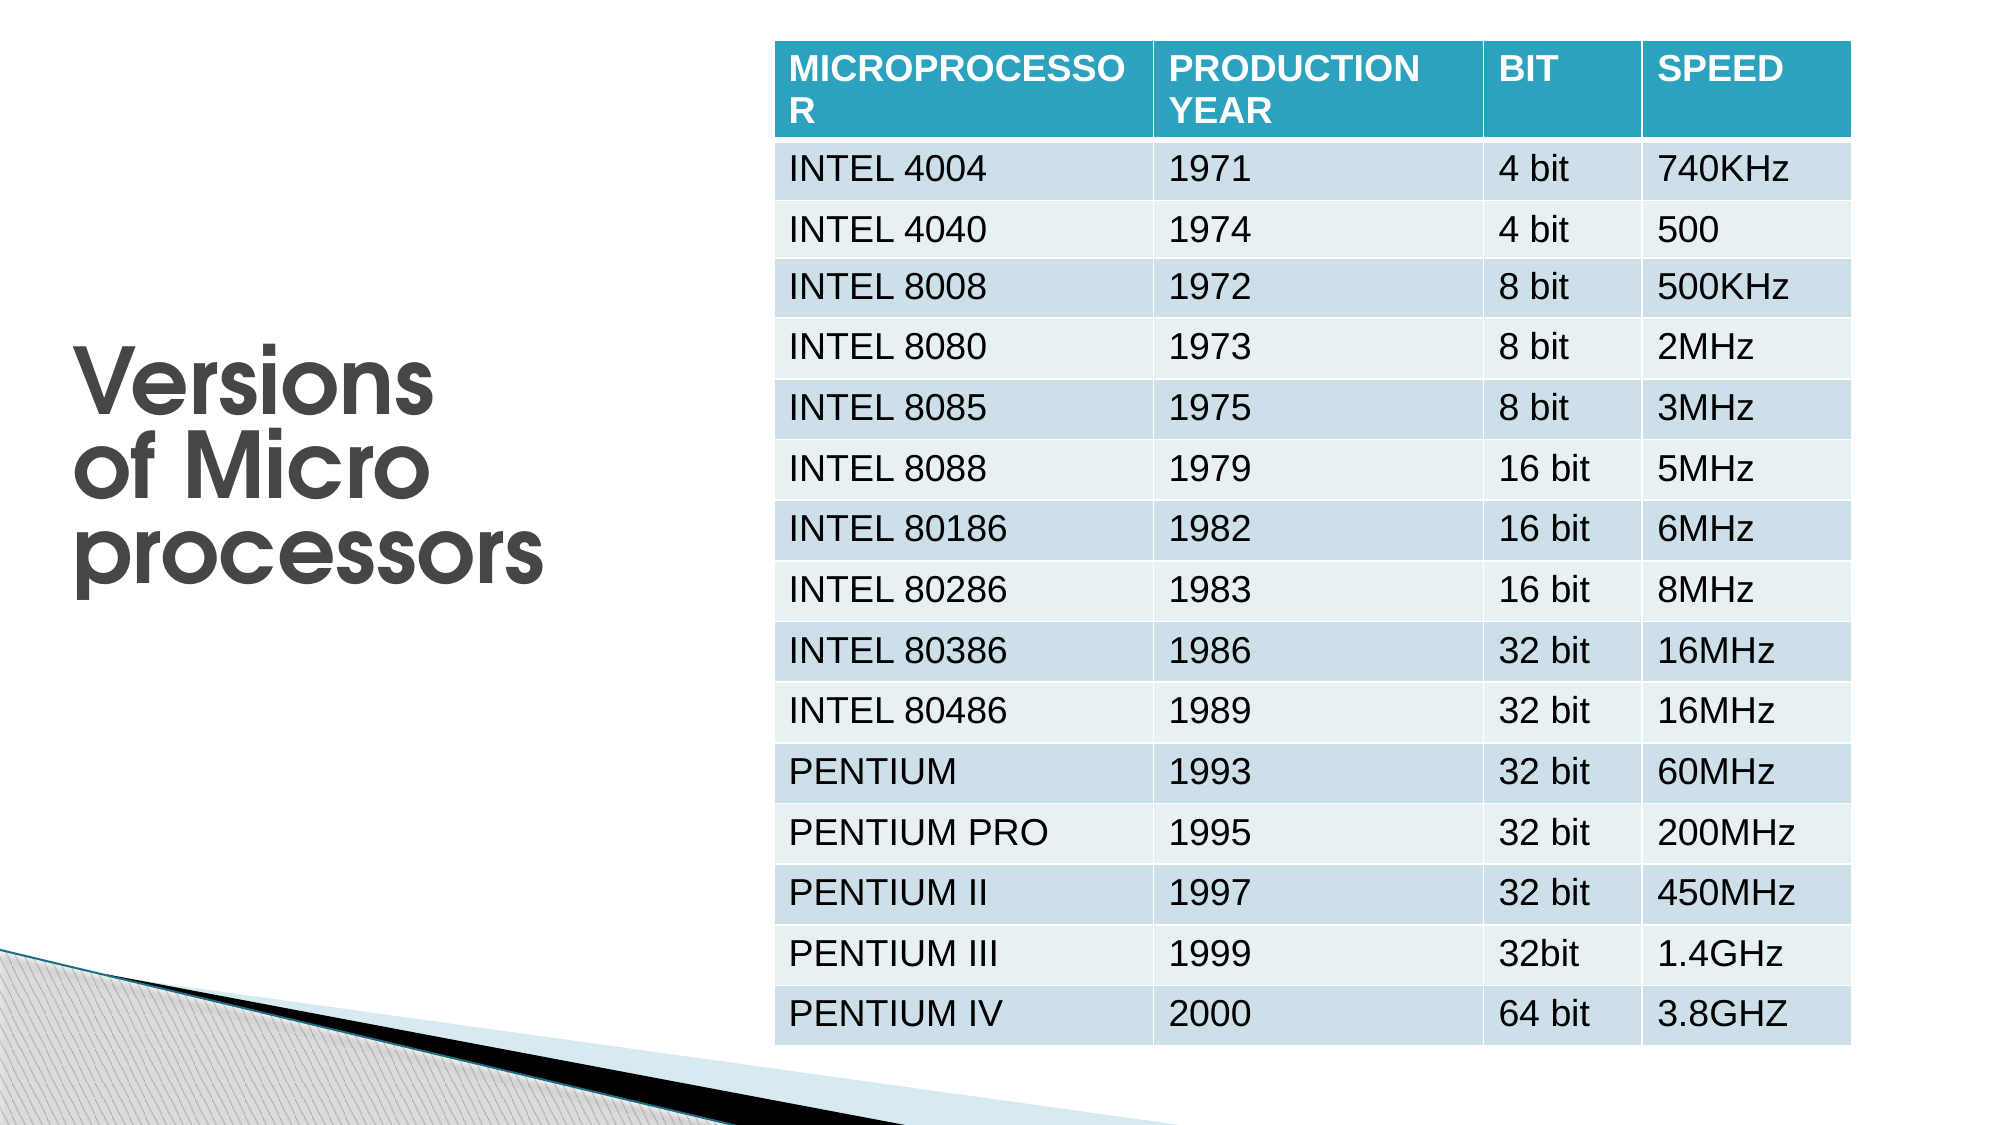

| MICROPROCESSOR | PRODUCTION YEAR | BIT | SPEED |
| --- | --- | --- | --- |
| INTEL 4004 | 1971 | 4 bit | 740KHz |
| INTEL 4040 | 1974 | 4 bit | 500 |
| INTEL 8008 | 1972 | 8 bit | 500KHz |
| INTEL 8080 | 1973 | 8 bit | 2MHz |
| INTEL 8085 | 1975 | 8 bit | 3MHz |
| INTEL 8088 | 1979 | 16 bit | 5MHz |
| INTEL 80186 | 1982 | 16 bit | 6MHz |
| INTEL 80286 | 1983 | 16 bit | 8MHz |
| INTEL 80386 | 1986 | 32 bit | 16MHz |
| INTEL 80486 | 1989 | 32 bit | 16MHz |
| PENTIUM | 1993 | 32 bit | 60MHz |
| PENTIUM PRO | 1995 | 32 bit | 200MHz |
| PENTIUM II | 1997 | 32 bit | 450MHz |
| PENTIUM III | 1999 | 32bit | 1.4GHz |
| PENTIUM IV | 2000 | 64 bit | 3.8GHZ |
# Versions of Micro processors